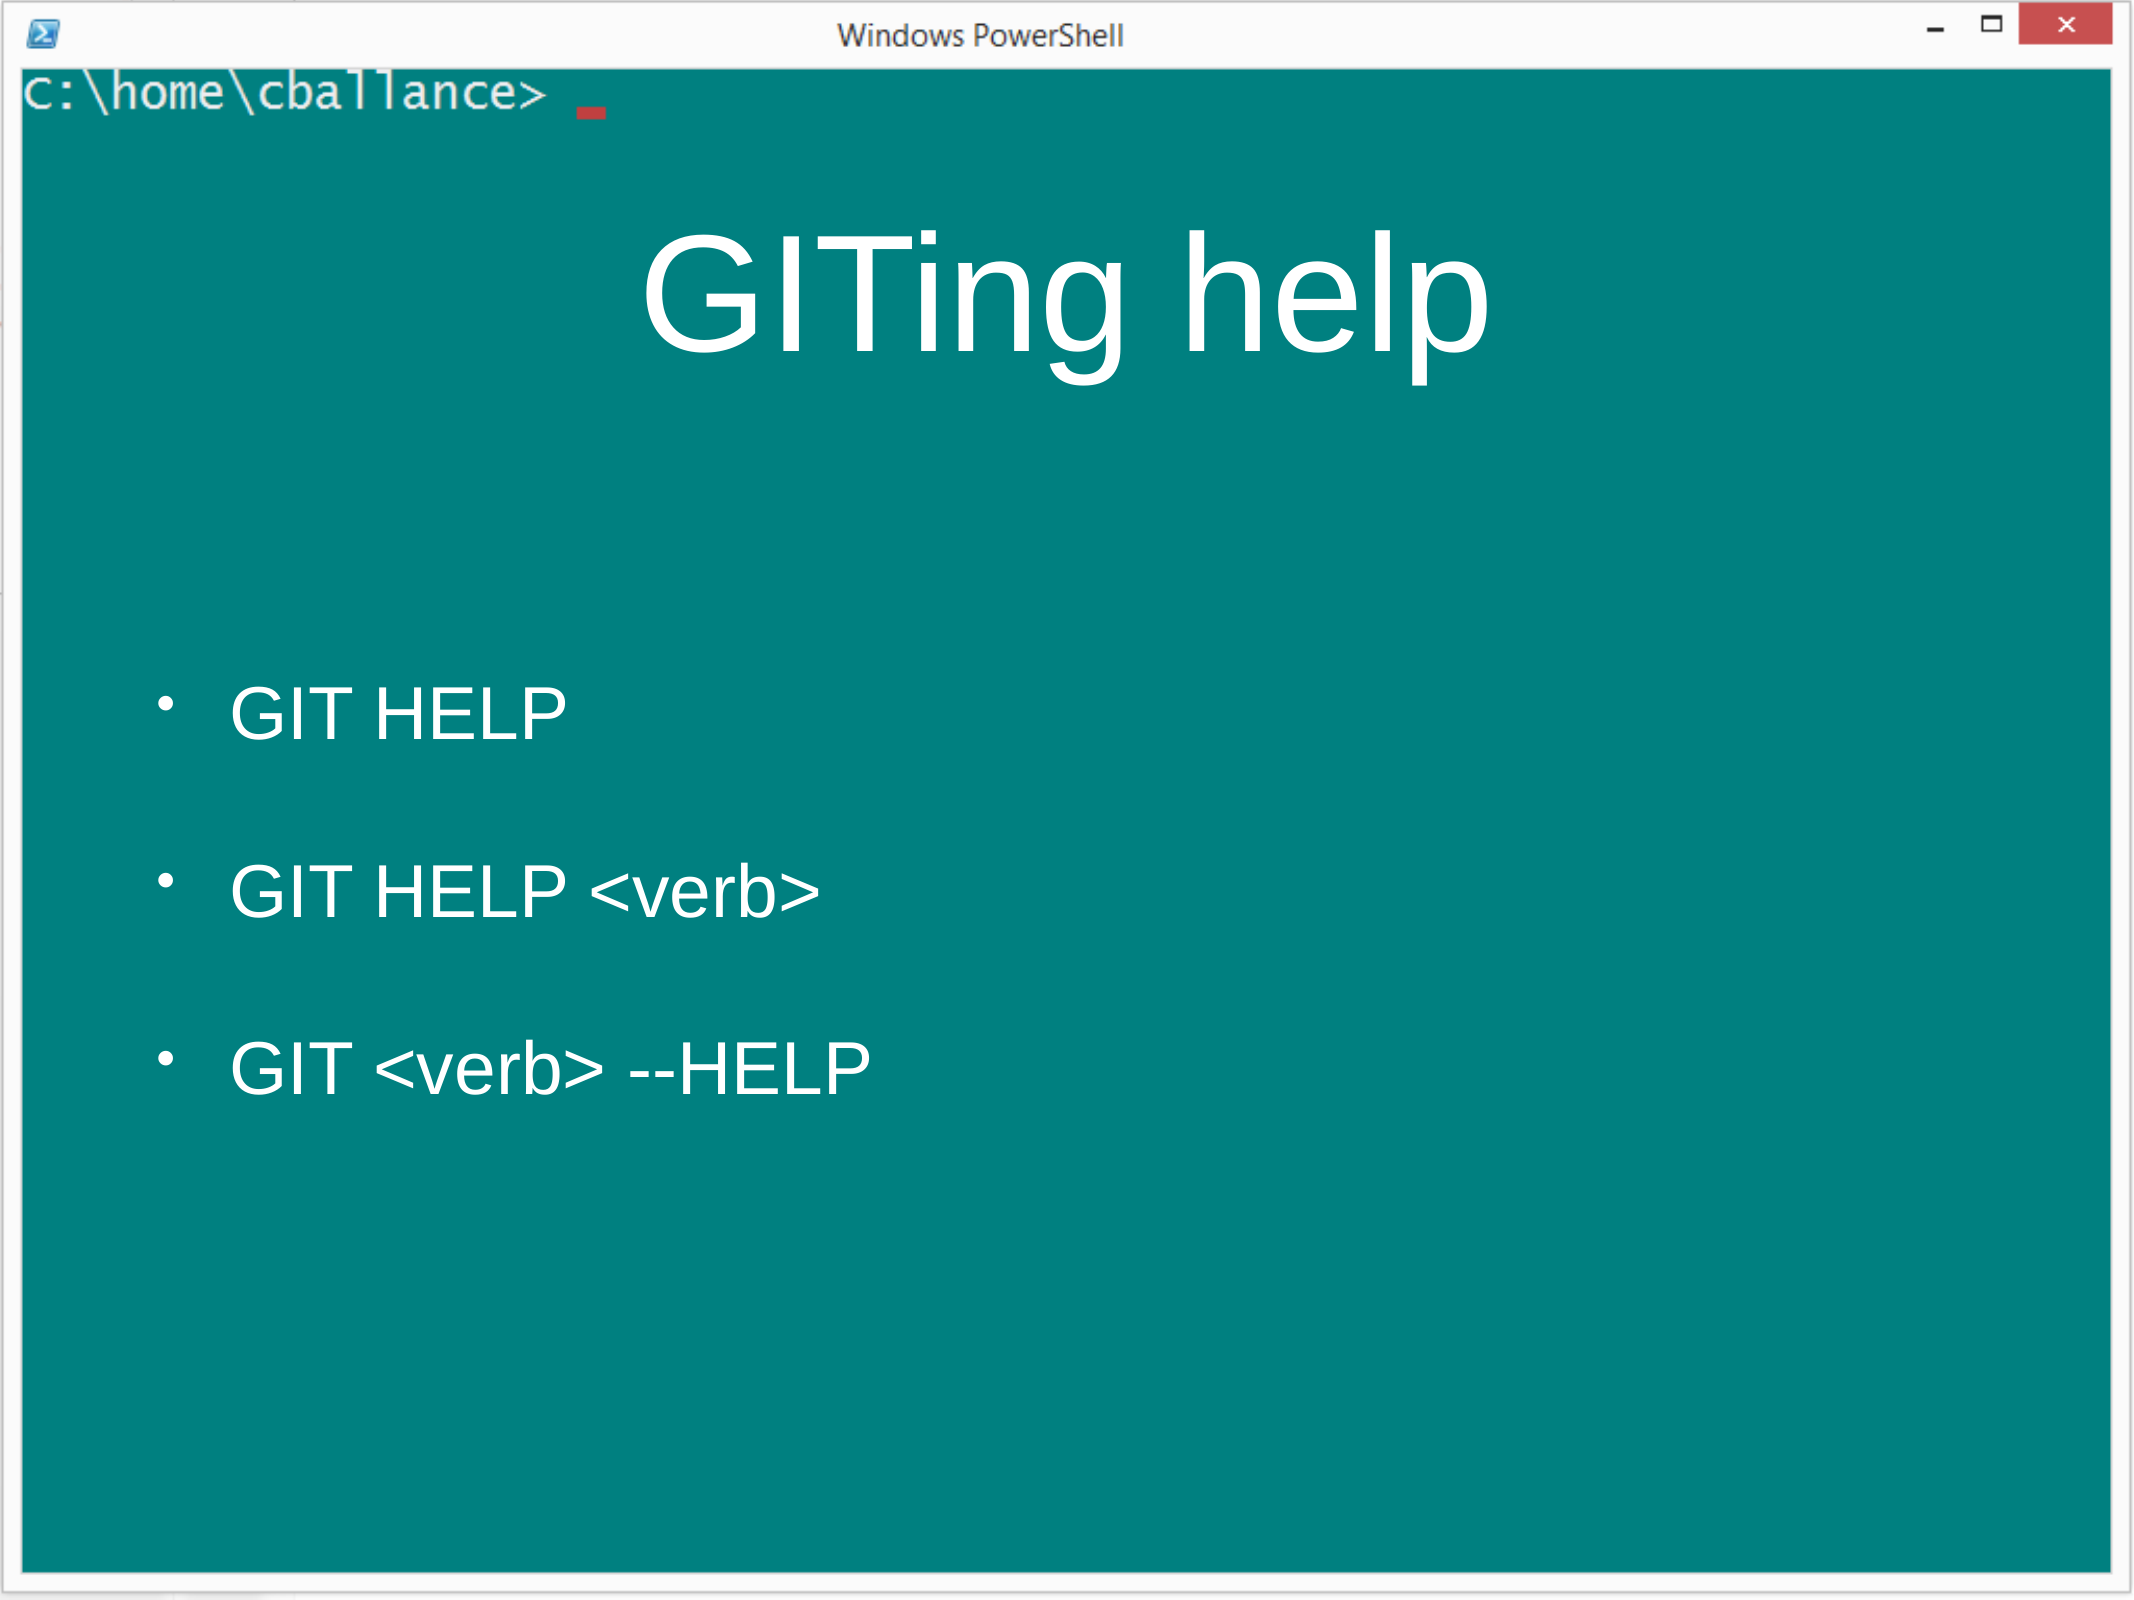

# GITing help
GIT HELP
GIT HELP <verb>
GIT <verb> --HELP